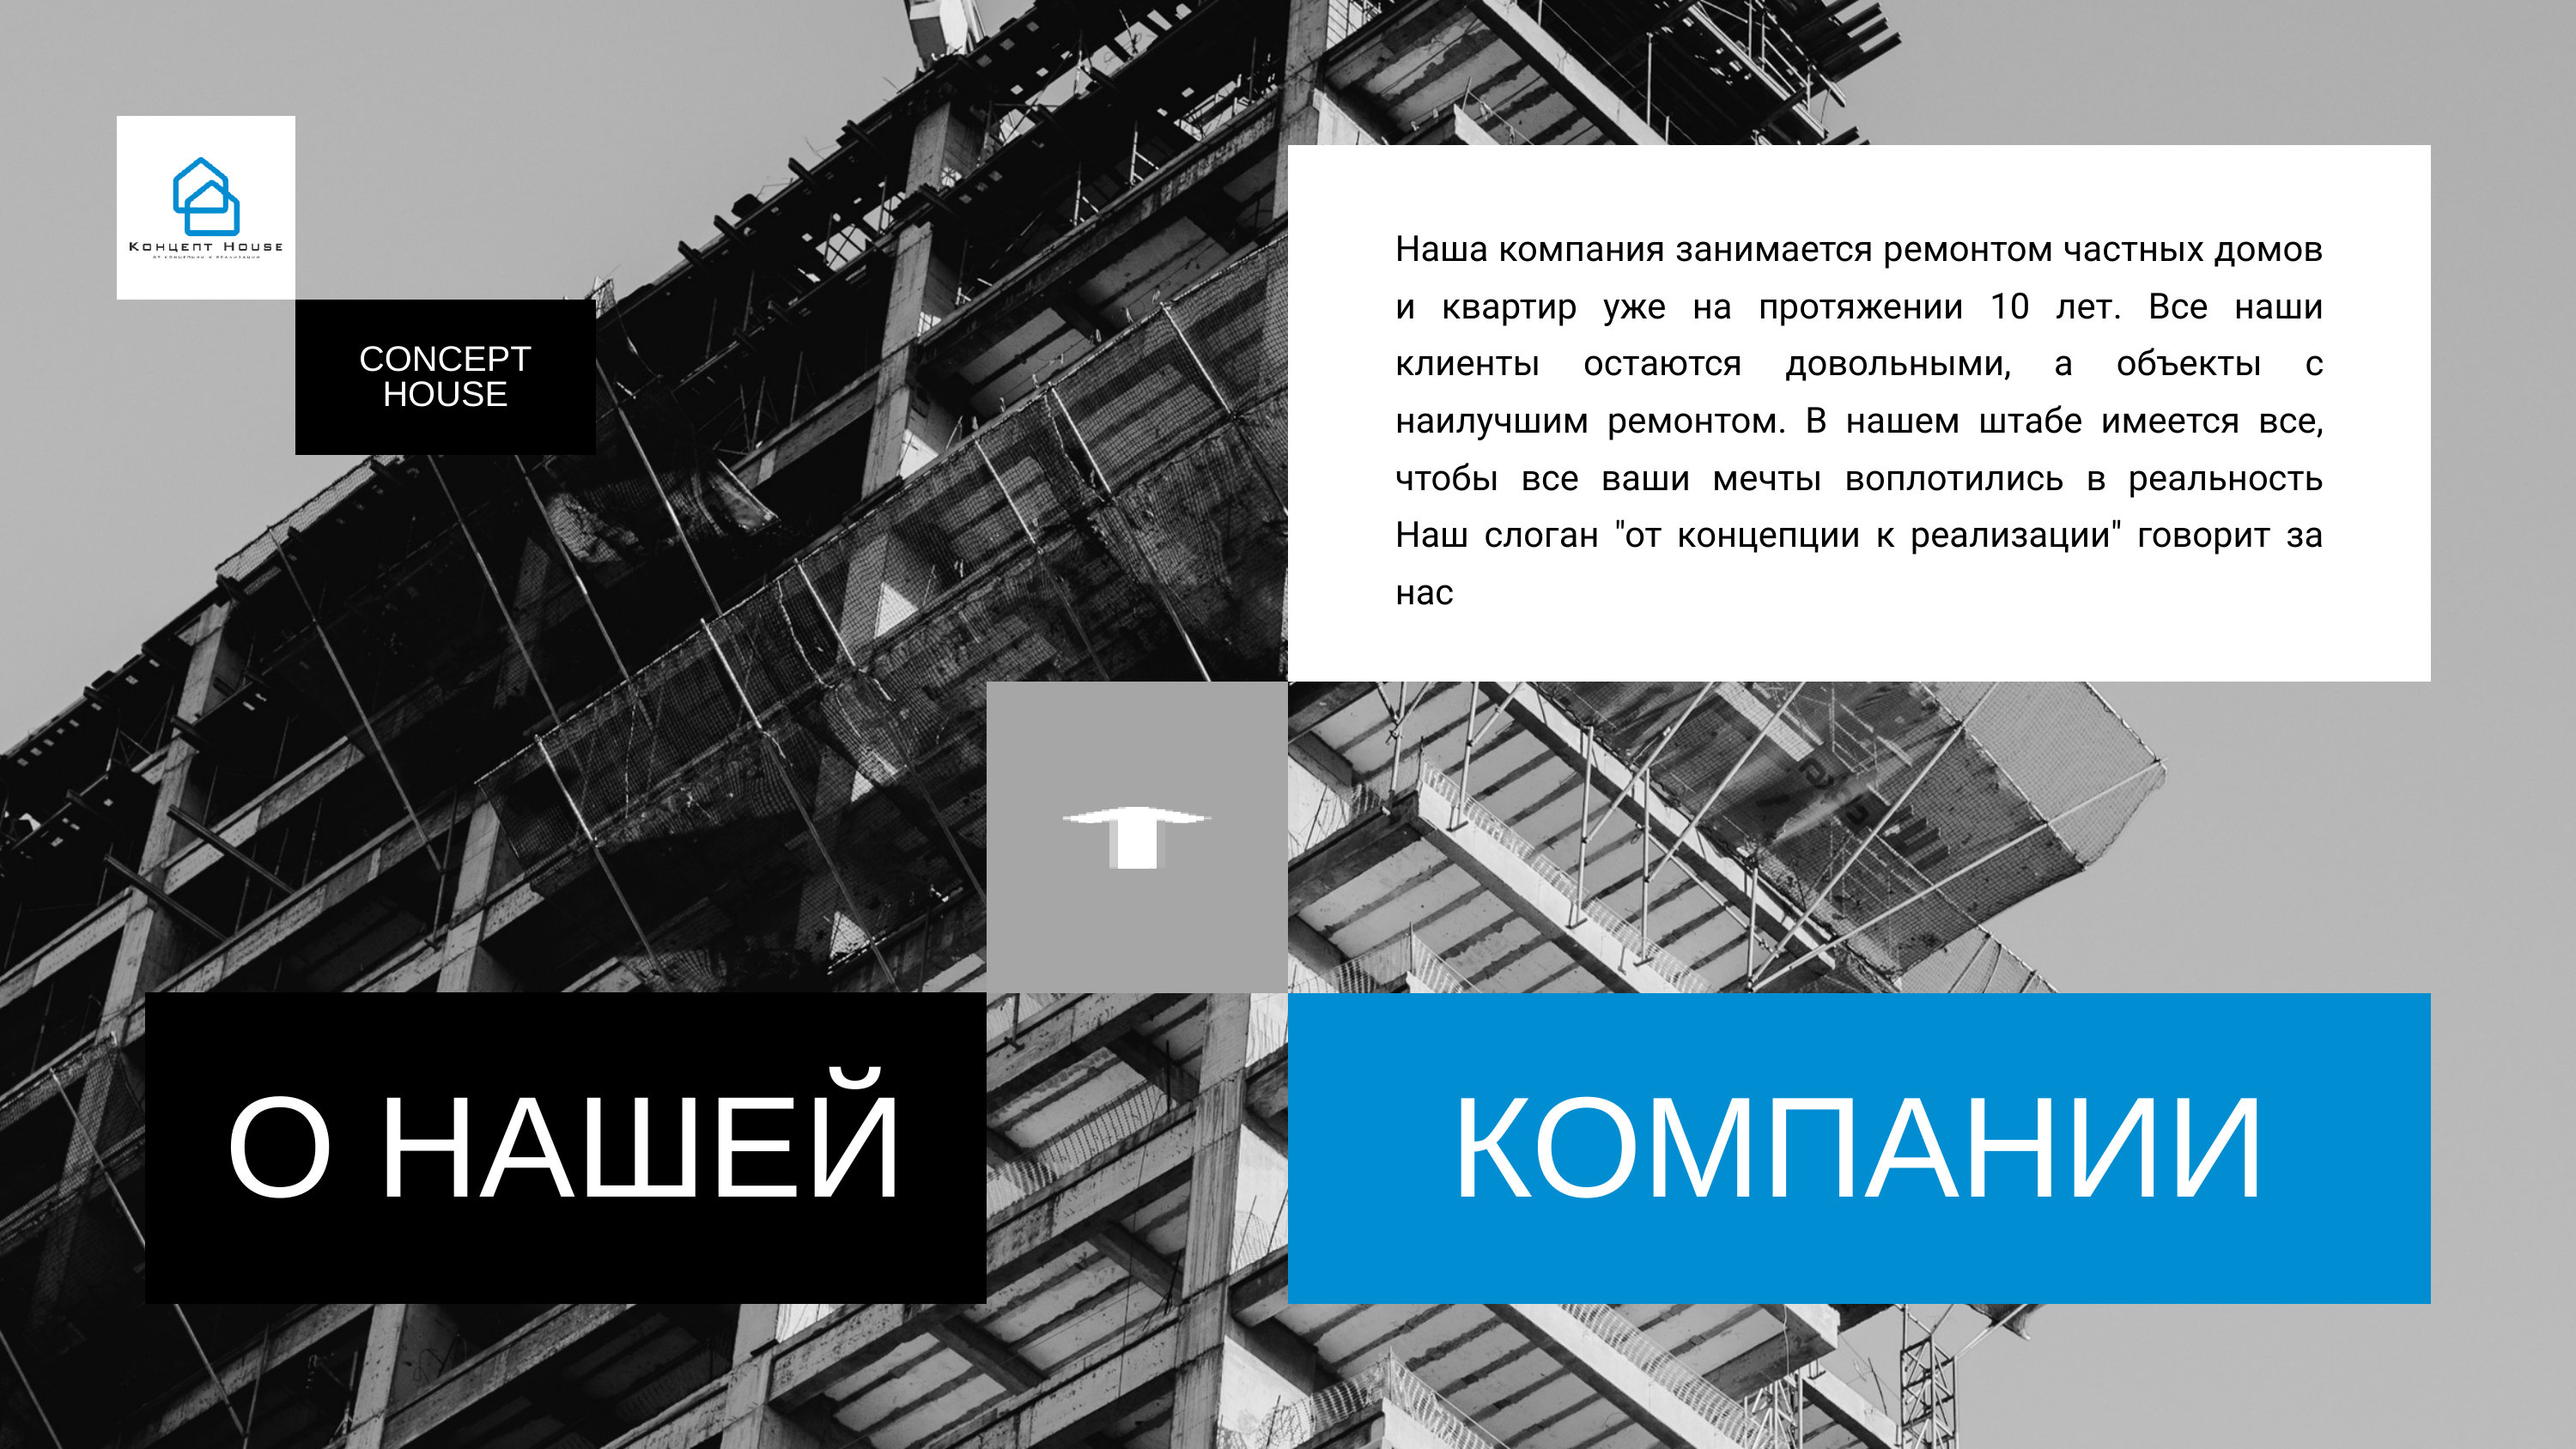

Наша компания занимается ремонтом частных домов и квартир уже на протяжении 10 лет. Все наши клиенты остаются довольными, а объекты с наилучшим ремонтом. В нашем штабе имеется все, чтобы все ваши мечты воплотились в реальность Наш слоган "от концепции к реализации" говорит за нас

CONCEPT
HOUSE

О НАШЕЙ
КОМПАНИИ